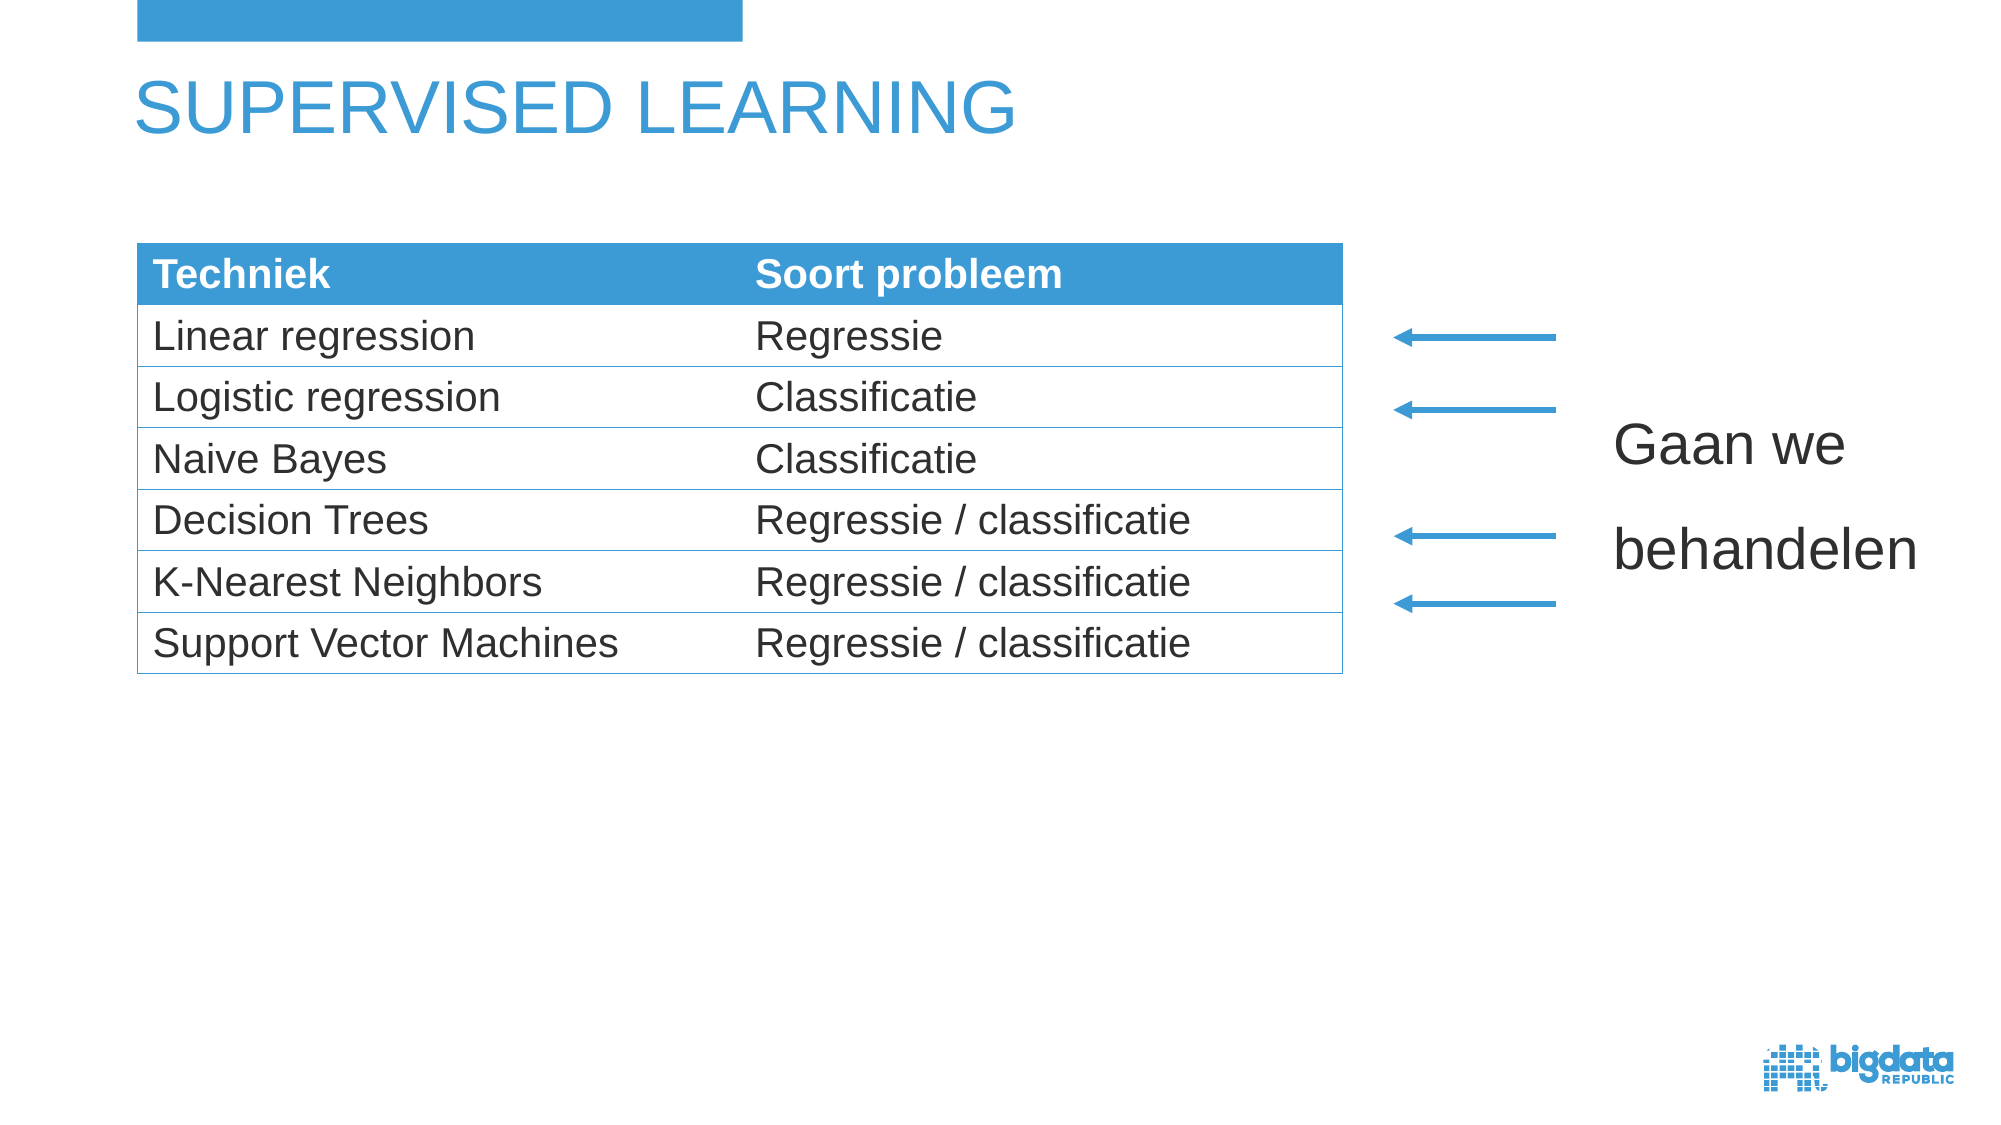

# Supervised learning
| Techniek | Soort probleem |
| --- | --- |
| Linear regression | Regressie |
| Logistic regression | Classificatie |
| Naive Bayes | Classificatie |
| Decision Trees | Regressie / classificatie |
| K-Nearest Neighbors | Regressie / classificatie |
| Support Vector Machines | Regressie / classificatie |
Gaan we behandelen